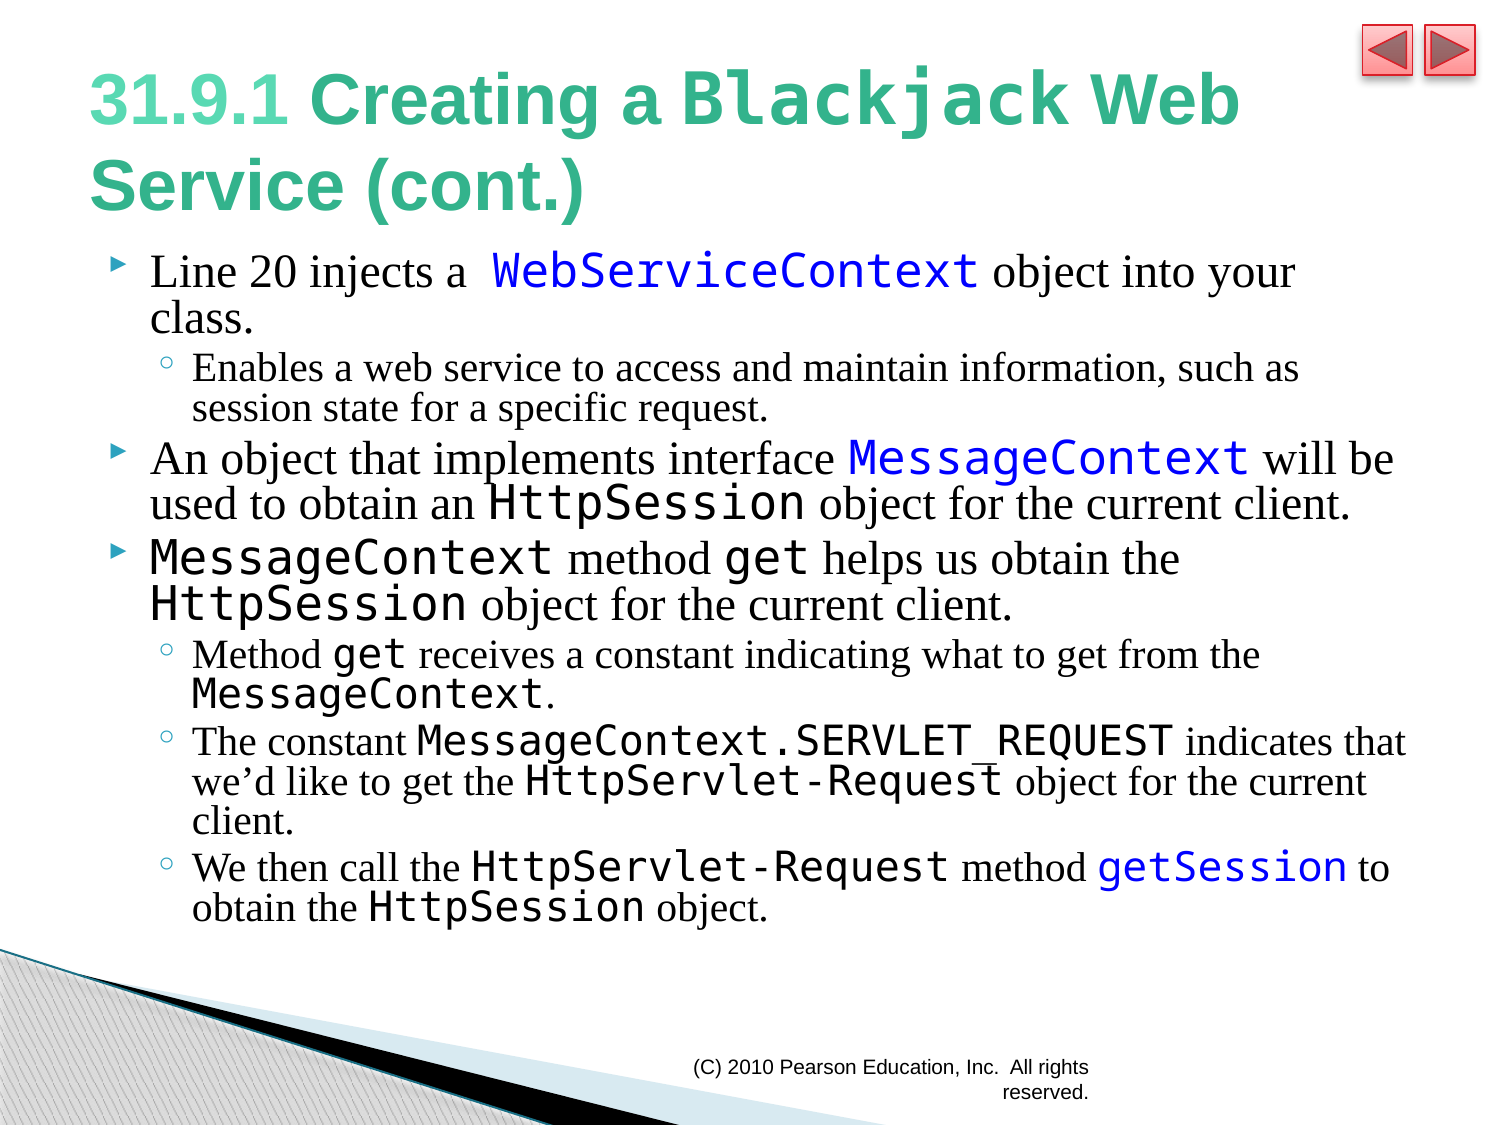

# 31.9.1 Creating a Blackjack Web Service (cont.)
Line 20 injects a  WebServiceContext object into your class.
Enables a web service to access and maintain information, such as session state for a specific request.
An object that implements interface MessageContext will be used to obtain an HttpSession object for the current client.
MessageContext method get helps us obtain the HttpSession object for the current client.
Method get receives a constant indicating what to get from the MessageContext.
The constant MessageContext.SERVLET_REQUEST indicates that we’d like to get the HttpServlet-Request object for the current client.
We then call the HttpServlet-Request method getSession to obtain the HttpSession object.
(C) 2010 Pearson Education, Inc.  All rights reserved.